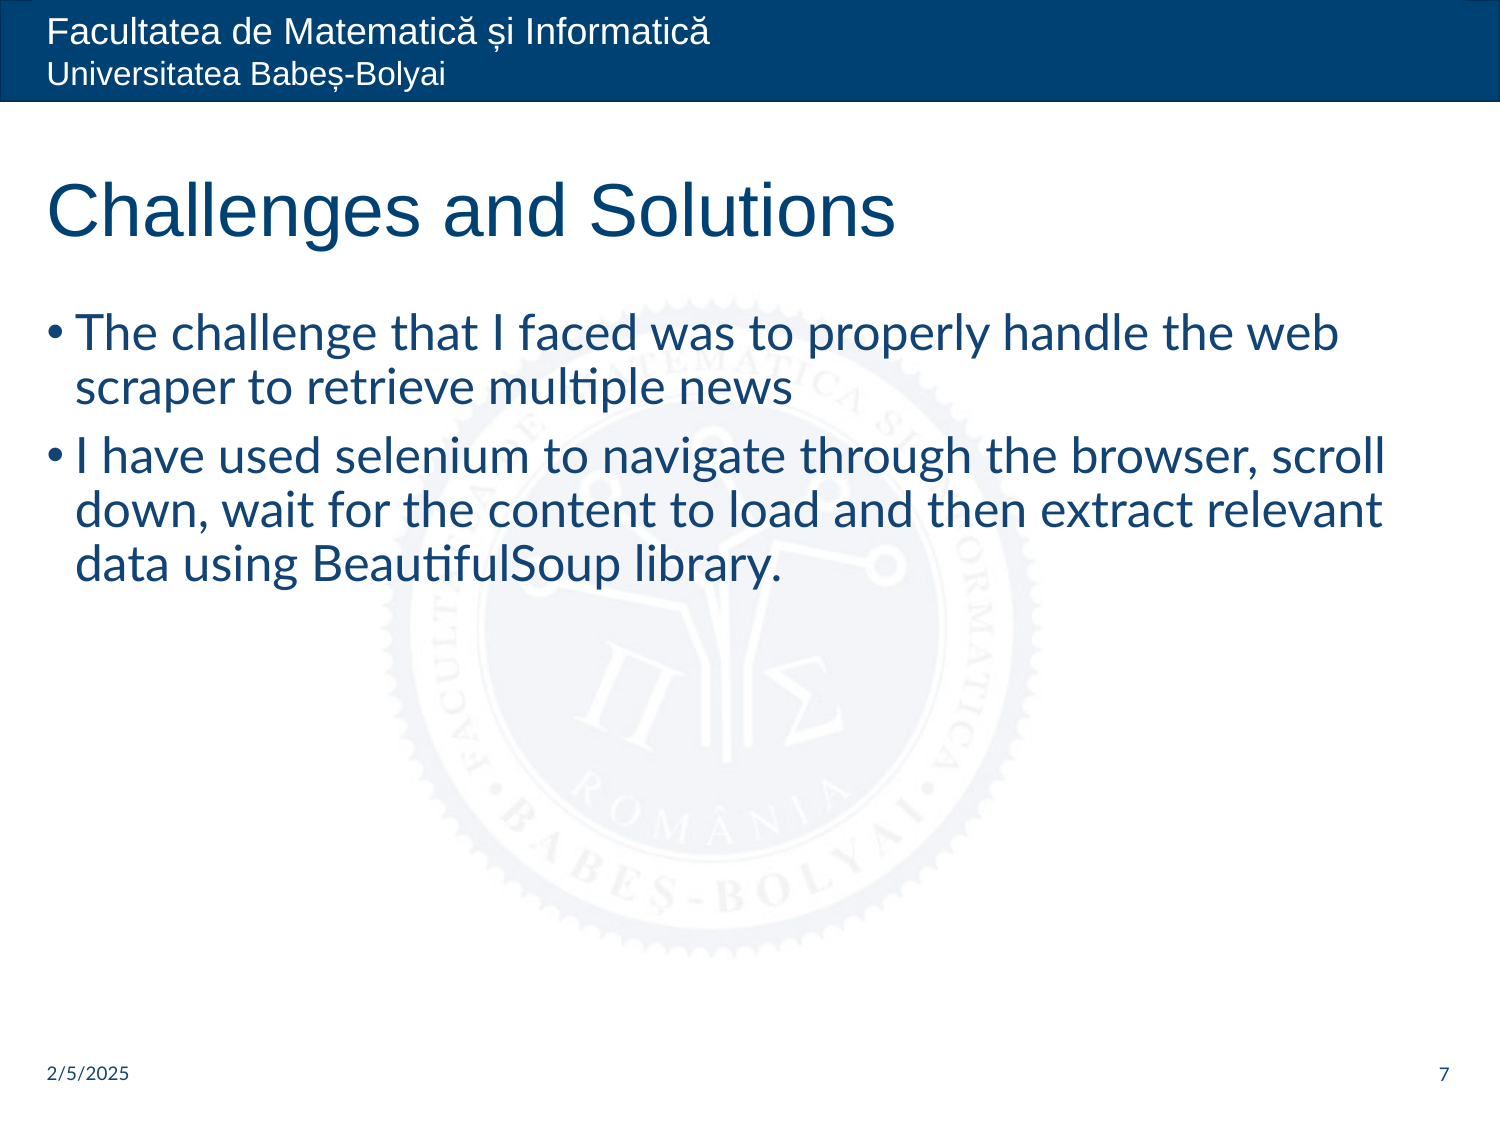

# Challenges and Solutions
The challenge that I faced was to properly handle the web scraper to retrieve multiple news
I have used selenium to navigate through the browser, scroll down, wait for the content to load and then extract relevant data using BeautifulSoup library.
2/5/2025
7